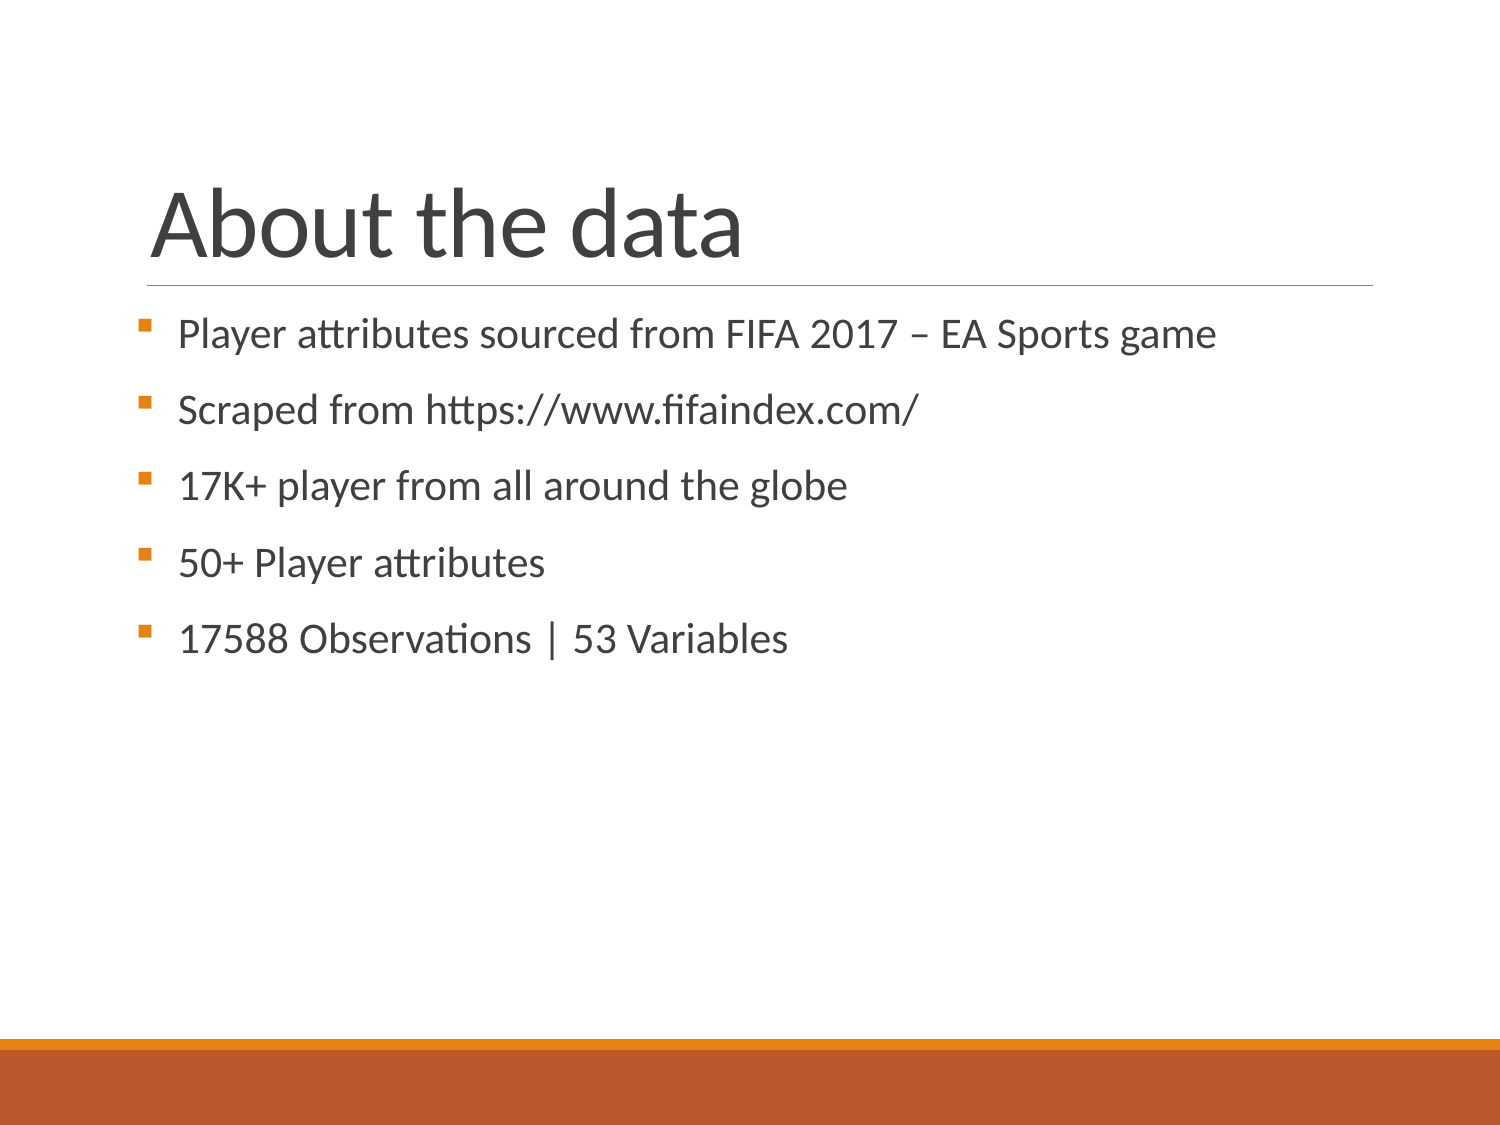

# About the data
Player attributes sourced from FIFA 2017 – EA Sports game
Scraped from https://www.fifaindex.com/
17K+ player from all around the globe
50+ Player attributes
17588 Observations | 53 Variables